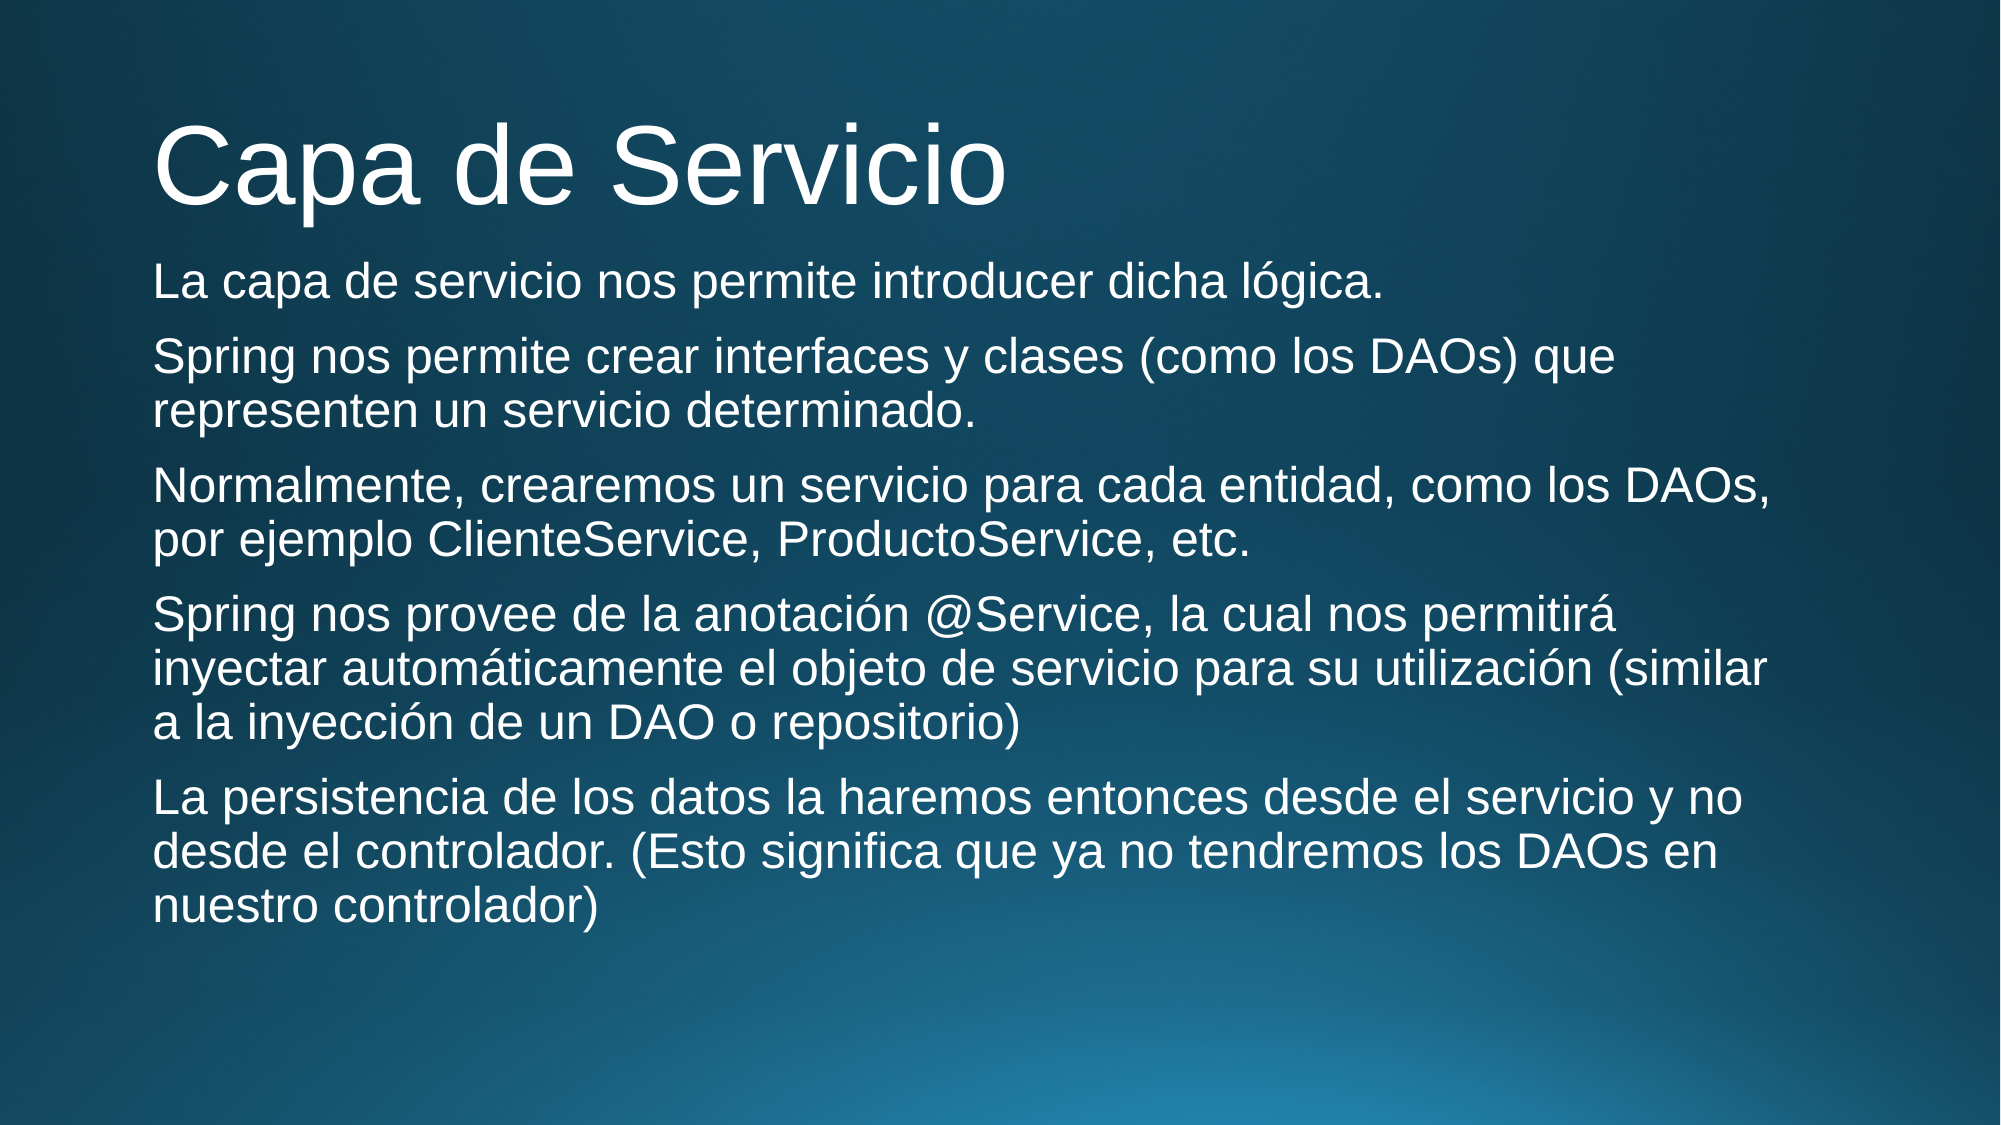

# Capa de Servicio
La capa de servicio nos permite introducer dicha lógica.
Spring nos permite crear interfaces y clases (como los DAOs) que representen un servicio determinado.
Normalmente, crearemos un servicio para cada entidad, como los DAOs, por ejemplo ClienteService, ProductoService, etc.
Spring nos provee de la anotación @Service, la cual nos permitirá inyectar automáticamente el objeto de servicio para su utilización (similar a la inyección de un DAO o repositorio)
La persistencia de los datos la haremos entonces desde el servicio y no desde el controlador. (Esto significa que ya no tendremos los DAOs en nuestro controlador)